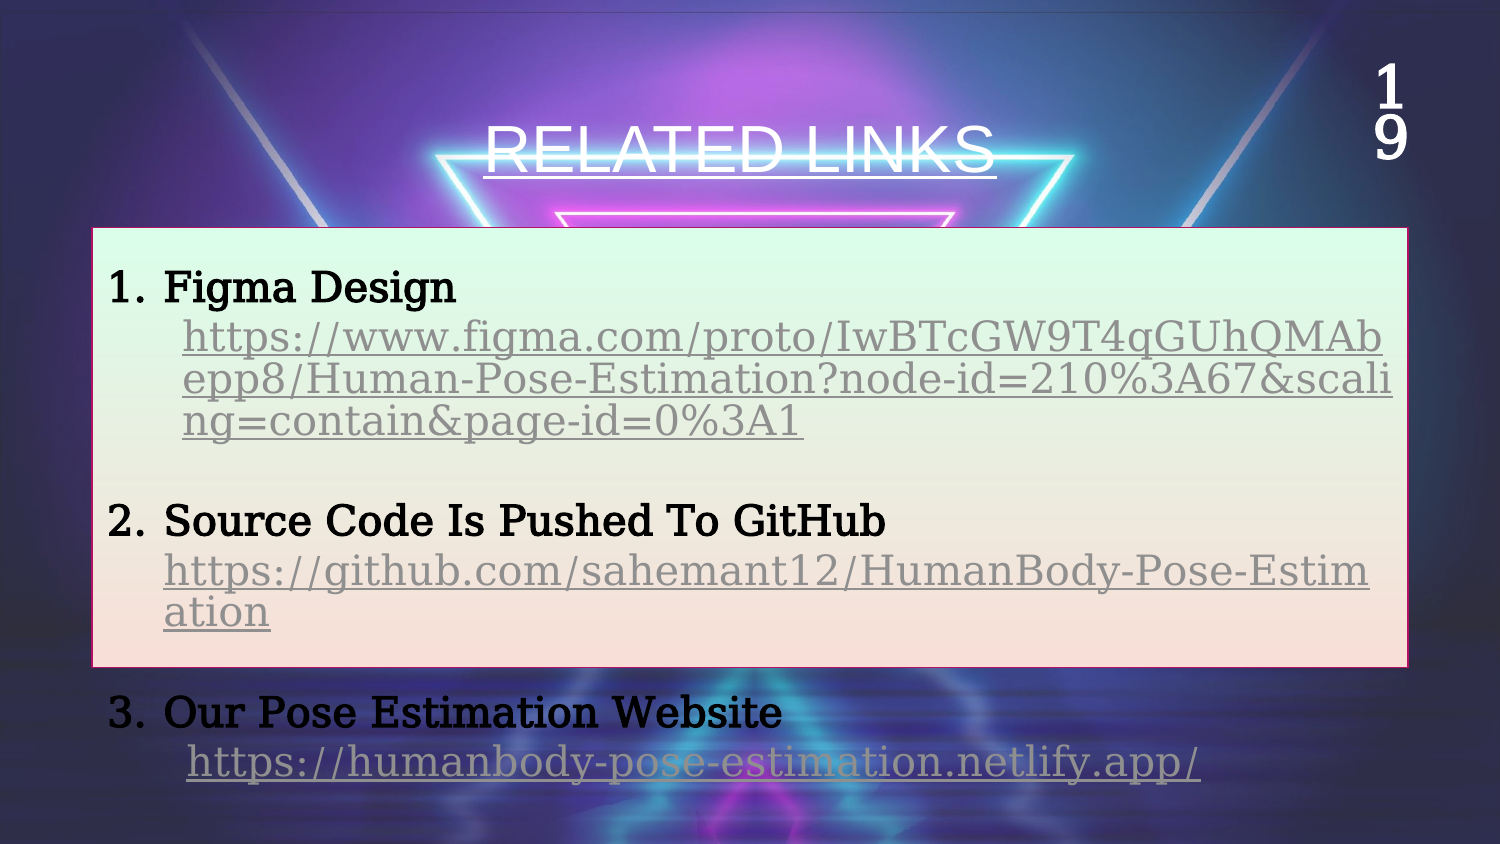

19
RELATED LINKS
Figma Design
https://www.figma.com/proto/IwBTcGW9T4qGUhQMAbepp8/Human-Pose-Estimation?node-id=210%3A67&scaling=contain&page-id=0%3A1

Source Code Is Pushed To GitHub https://github.com/sahemant12/HumanBody-Pose-Estimation

Our Pose Estimation Website
      https://humanbody-pose-estimation.netlify.app/